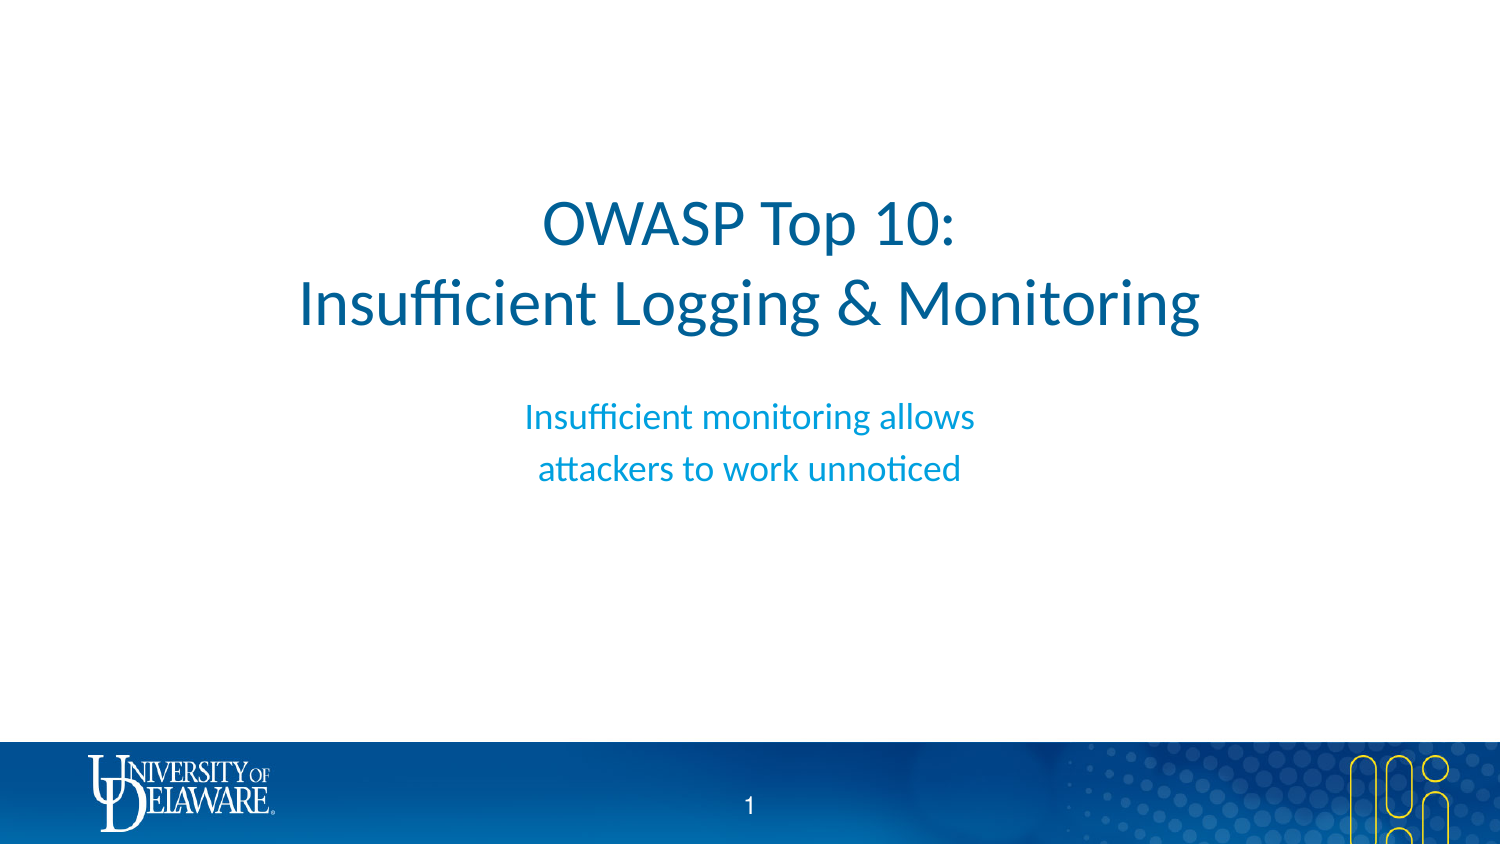

# OWASP Top 10: Insufficient Logging & Monitoring
Insufficient monitoring allows
attackers to work unnoticed
1